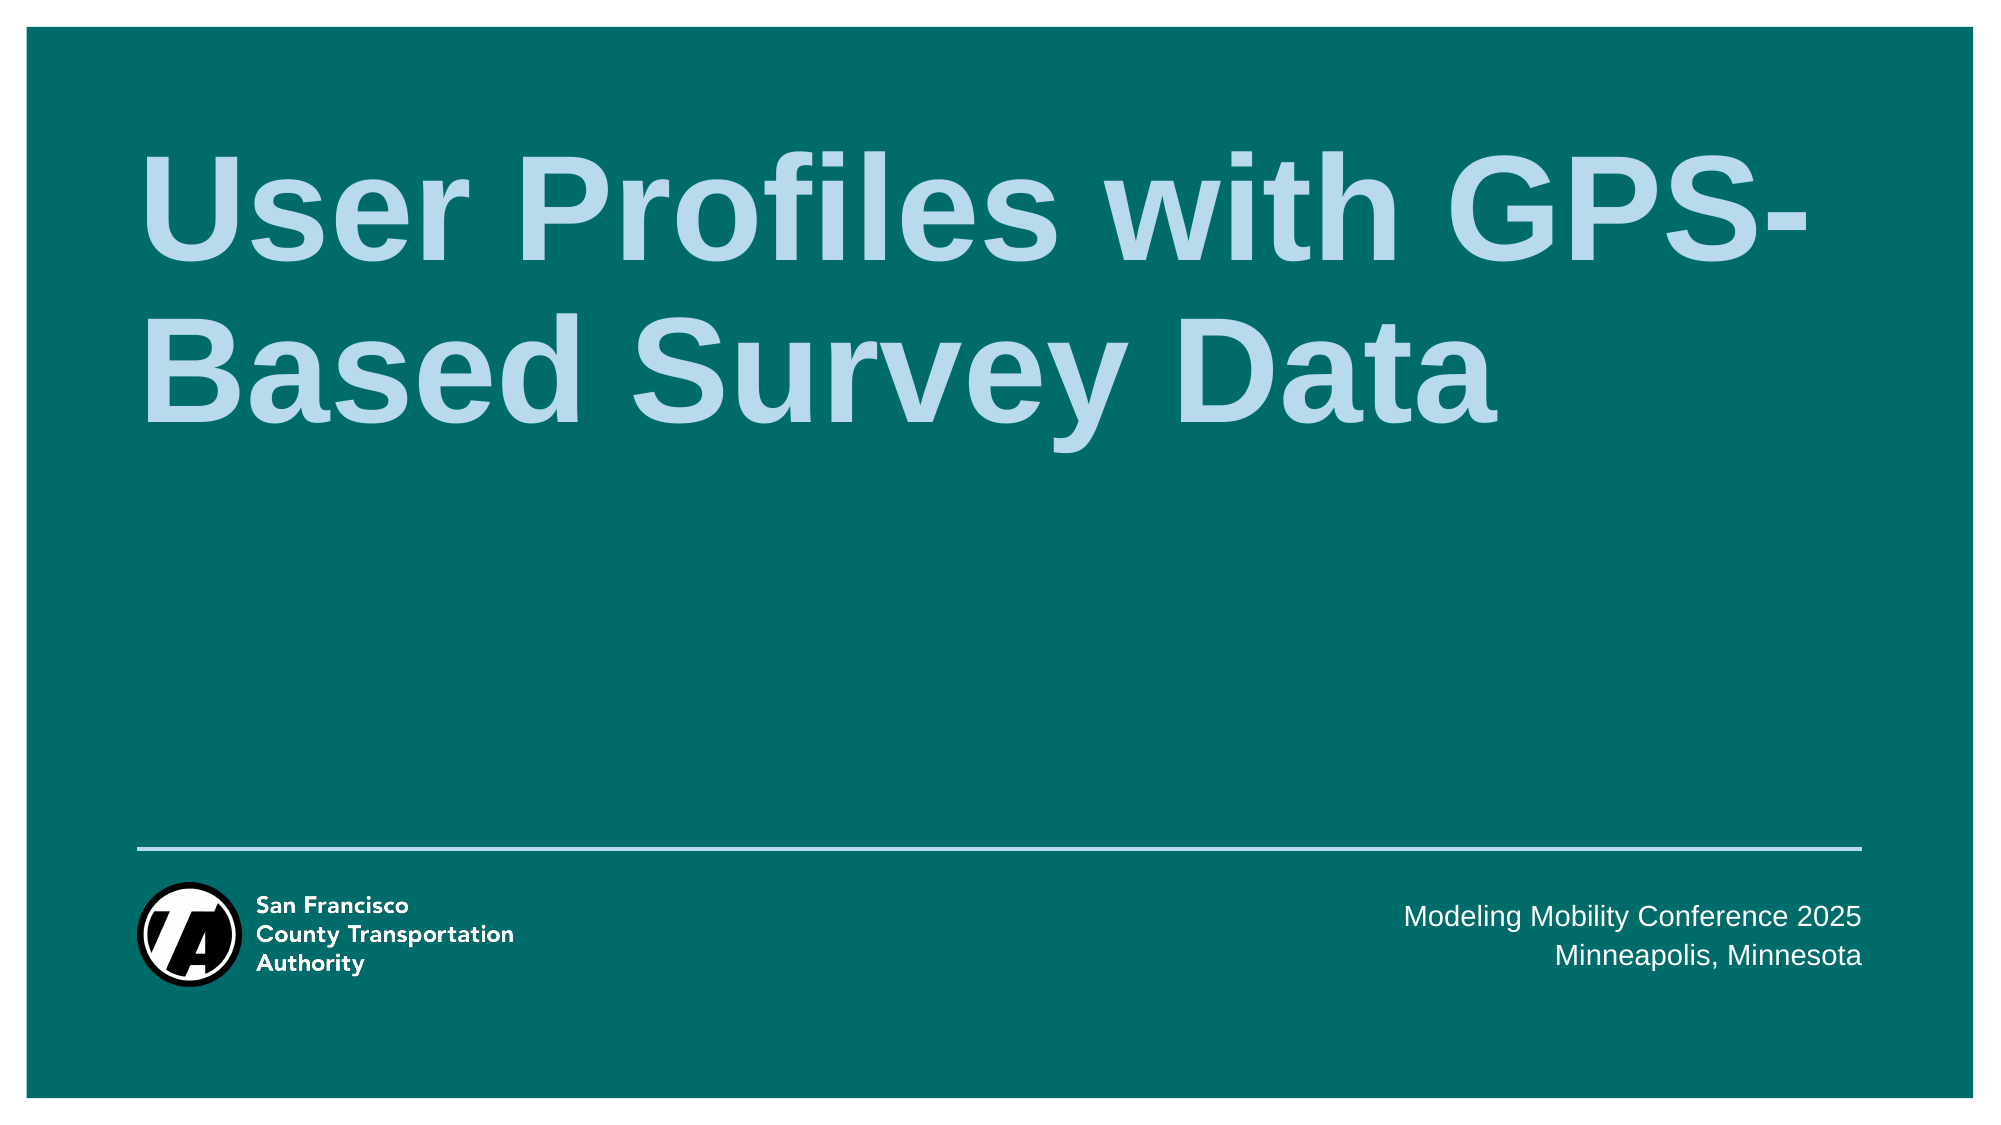

User Profiles with GPS-Based Survey Data
Modeling Mobility Conference 2025
Minneapolis, Minnesota